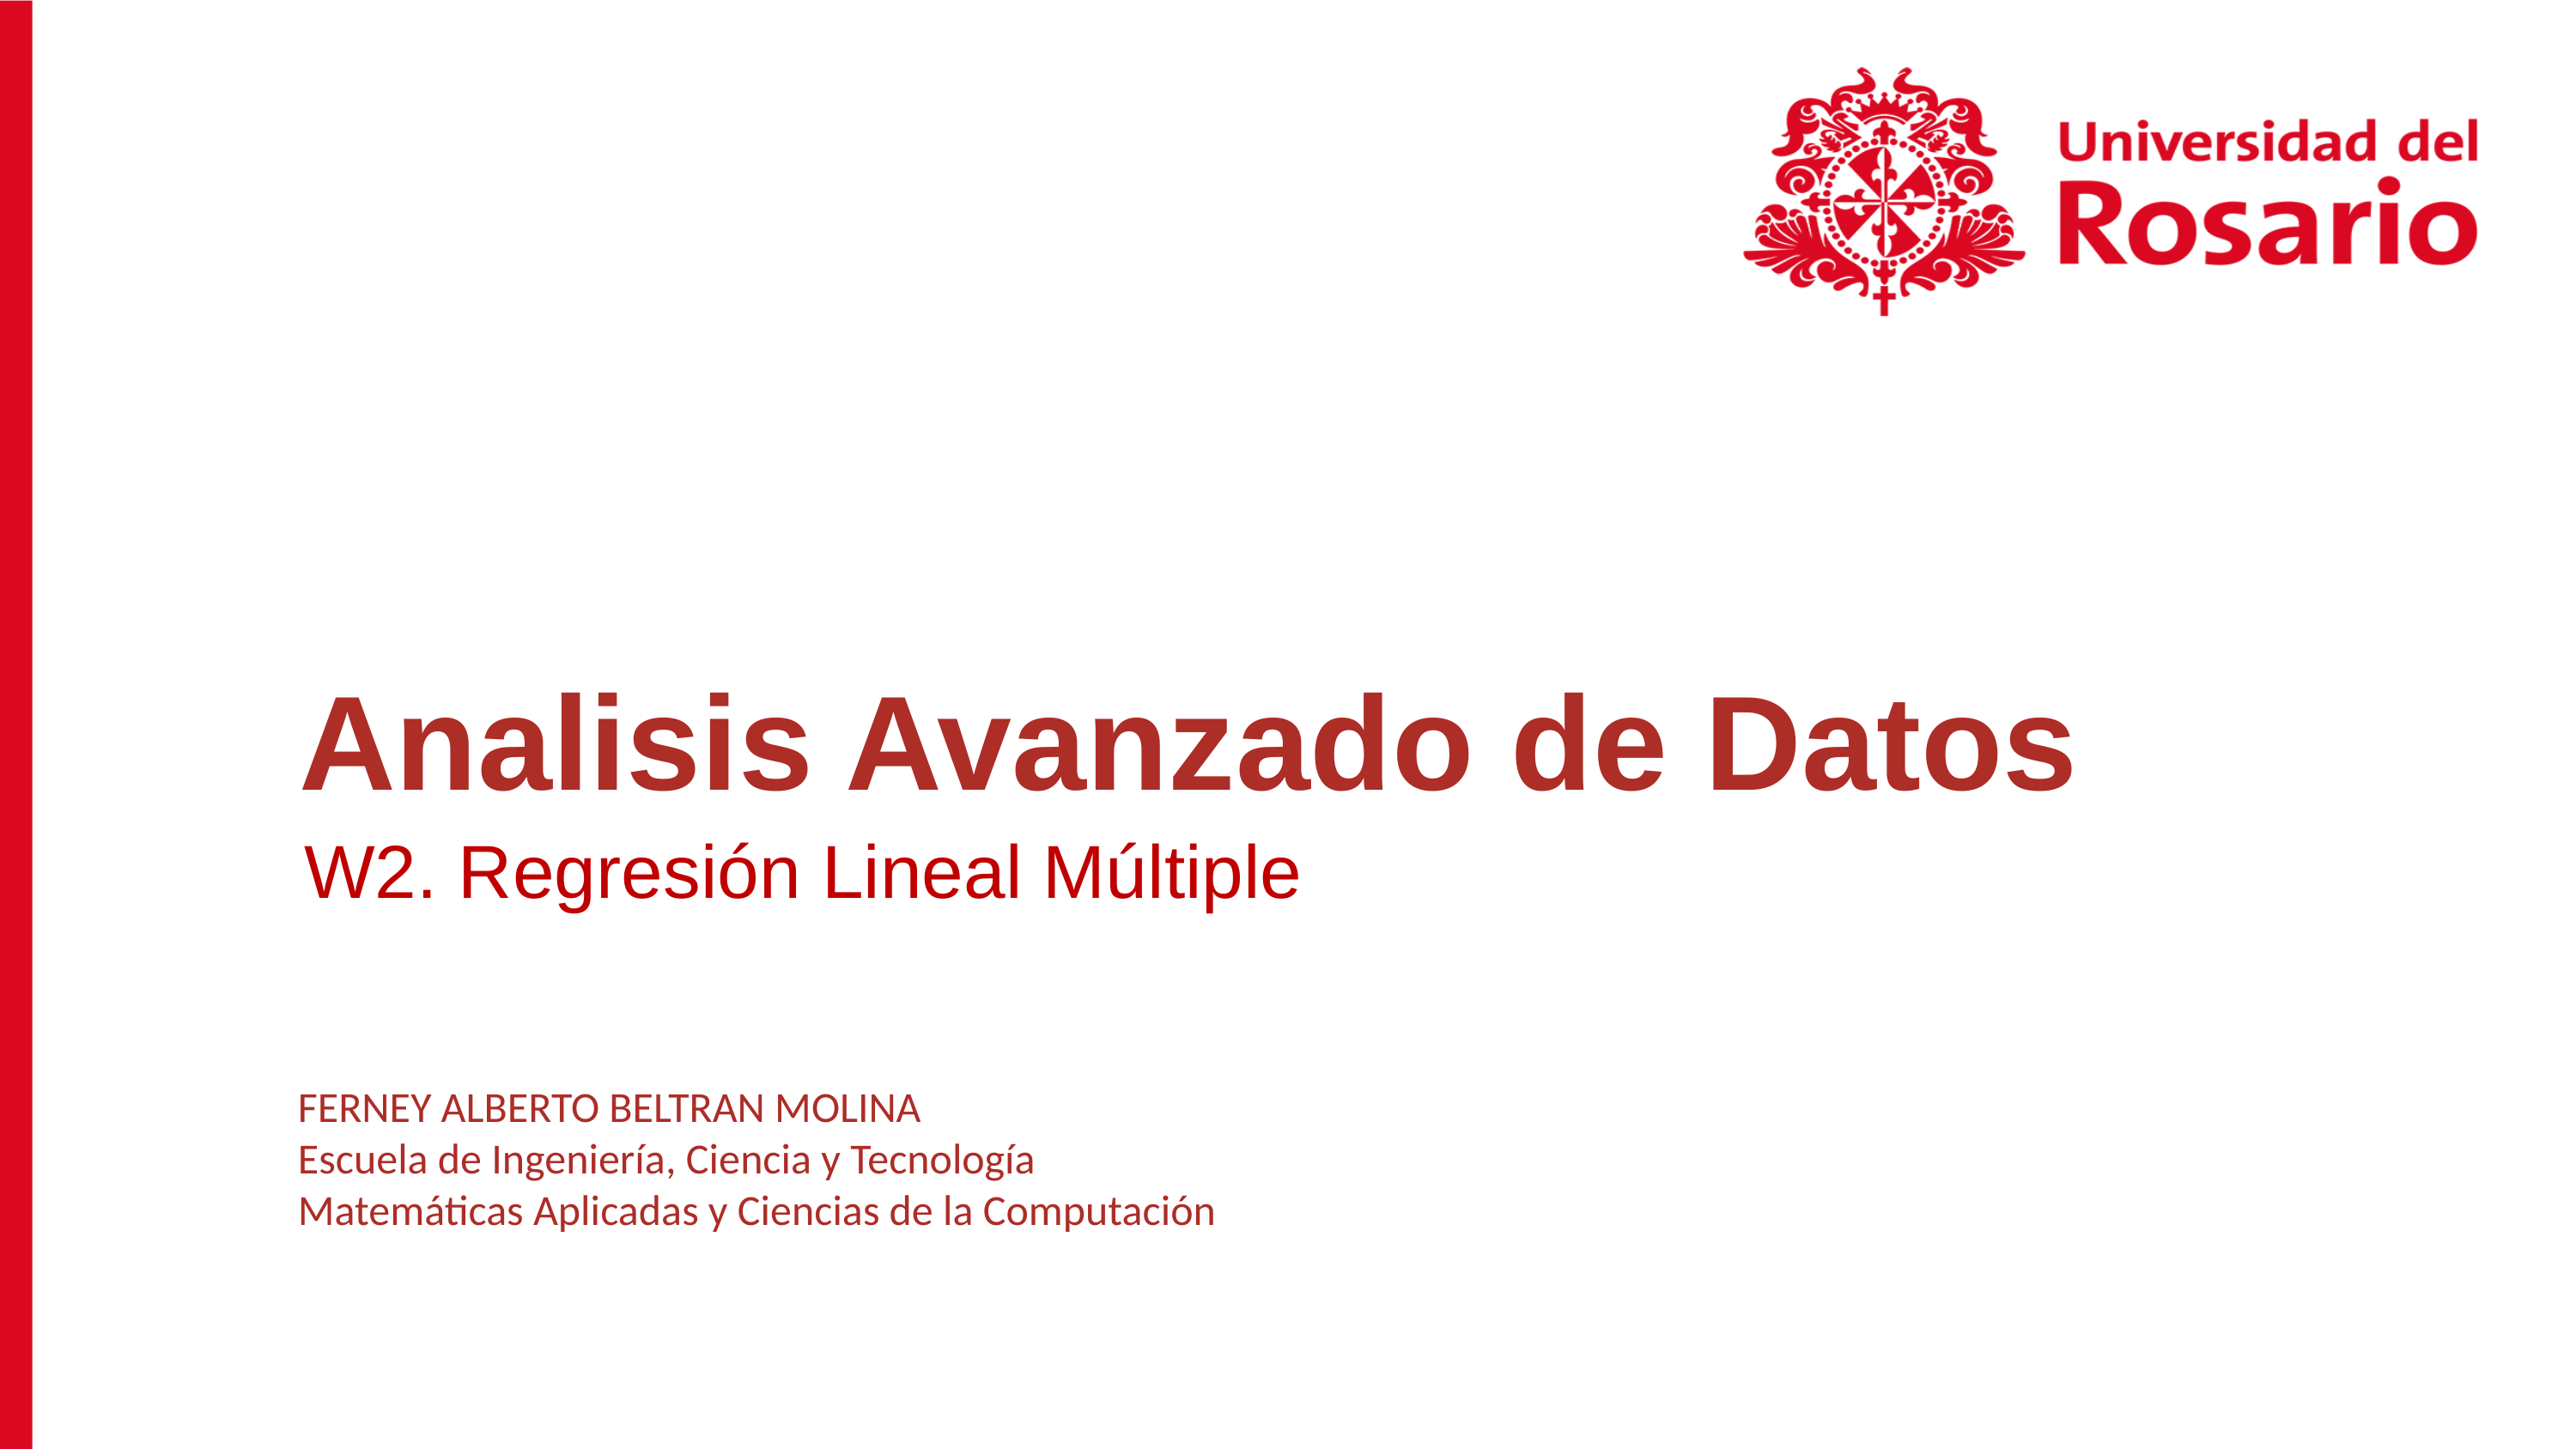

Analisis Avanzado de Datos
W2. Regresión Lineal Múltiple
FERNEY ALBERTO BELTRAN MOLINA
Escuela de Ingeniería, Ciencia y Tecnología
Matemáticas Aplicadas y Ciencias de la Computación